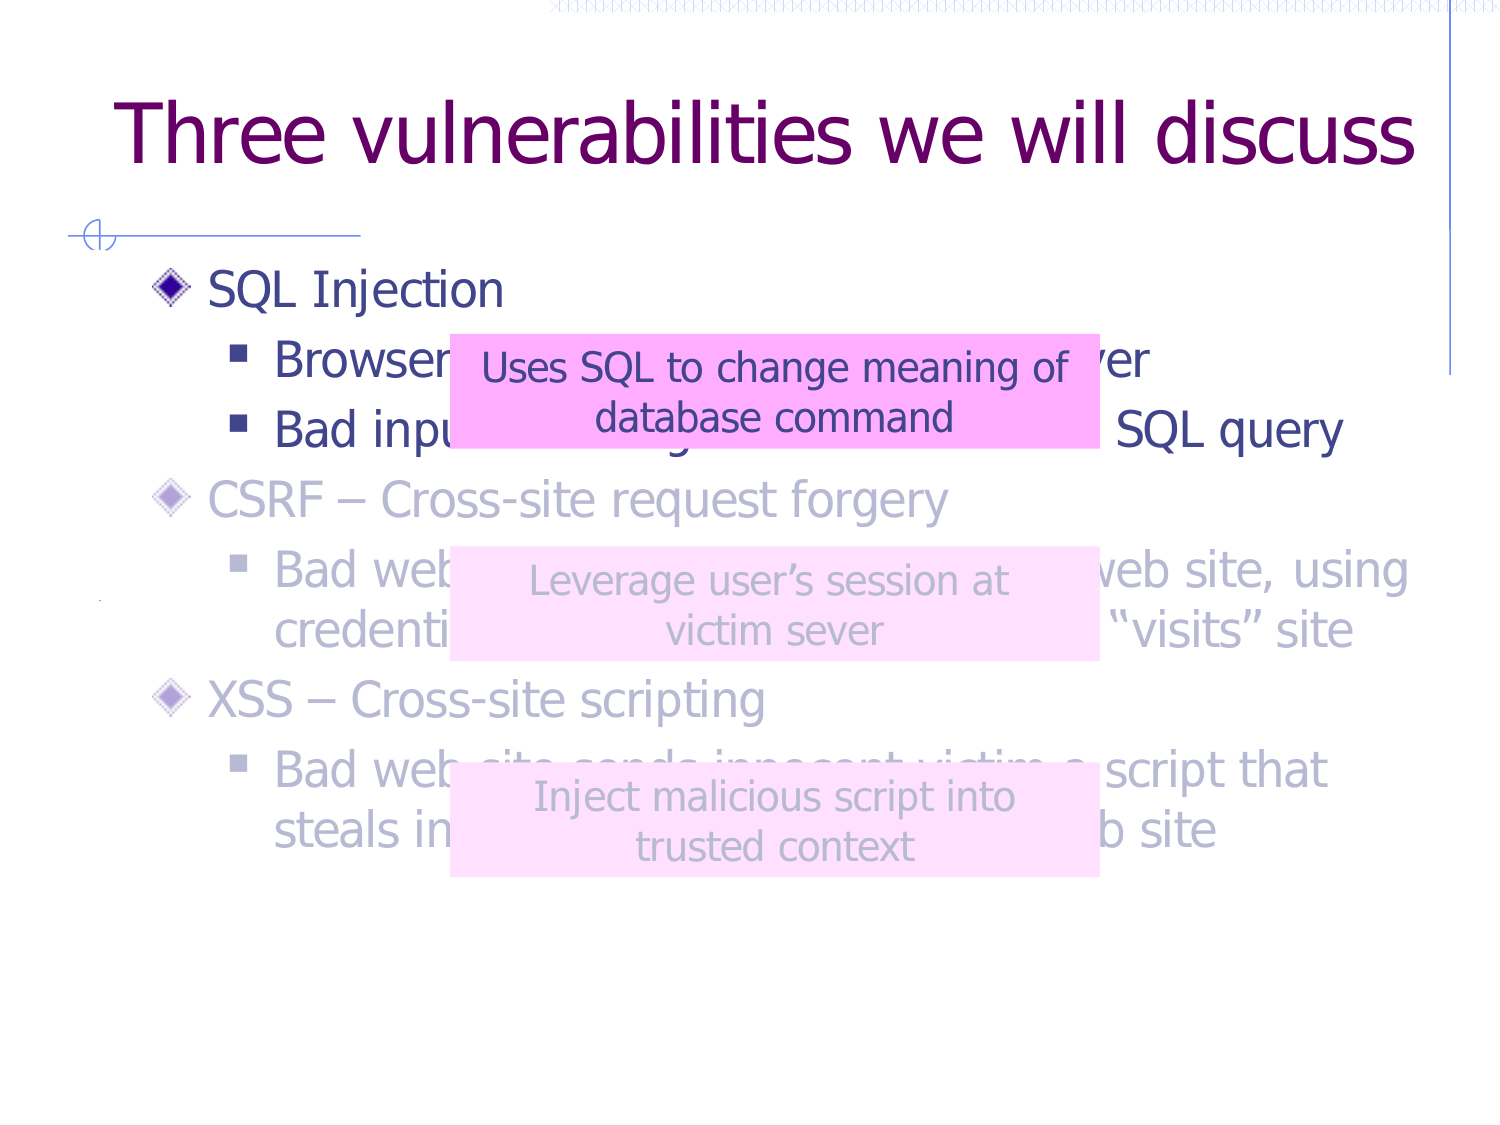

# Three vulnerabilities we will discuss

SQL Injection
Browser sends malicious input to server
Bad input checking leads to malicious SQL query
CSRF – Cross-site request forgery
Bad web site sends request to good web site, using credentials of an innocent victim who “visits” site
XSS – Cross-site scripting
Bad web site sends innocent victim a script that steals information from an honest web site
Uses SQL to change meaning of database command

Leverage user’s session at
victim sever
Inject malicious script into trusted context